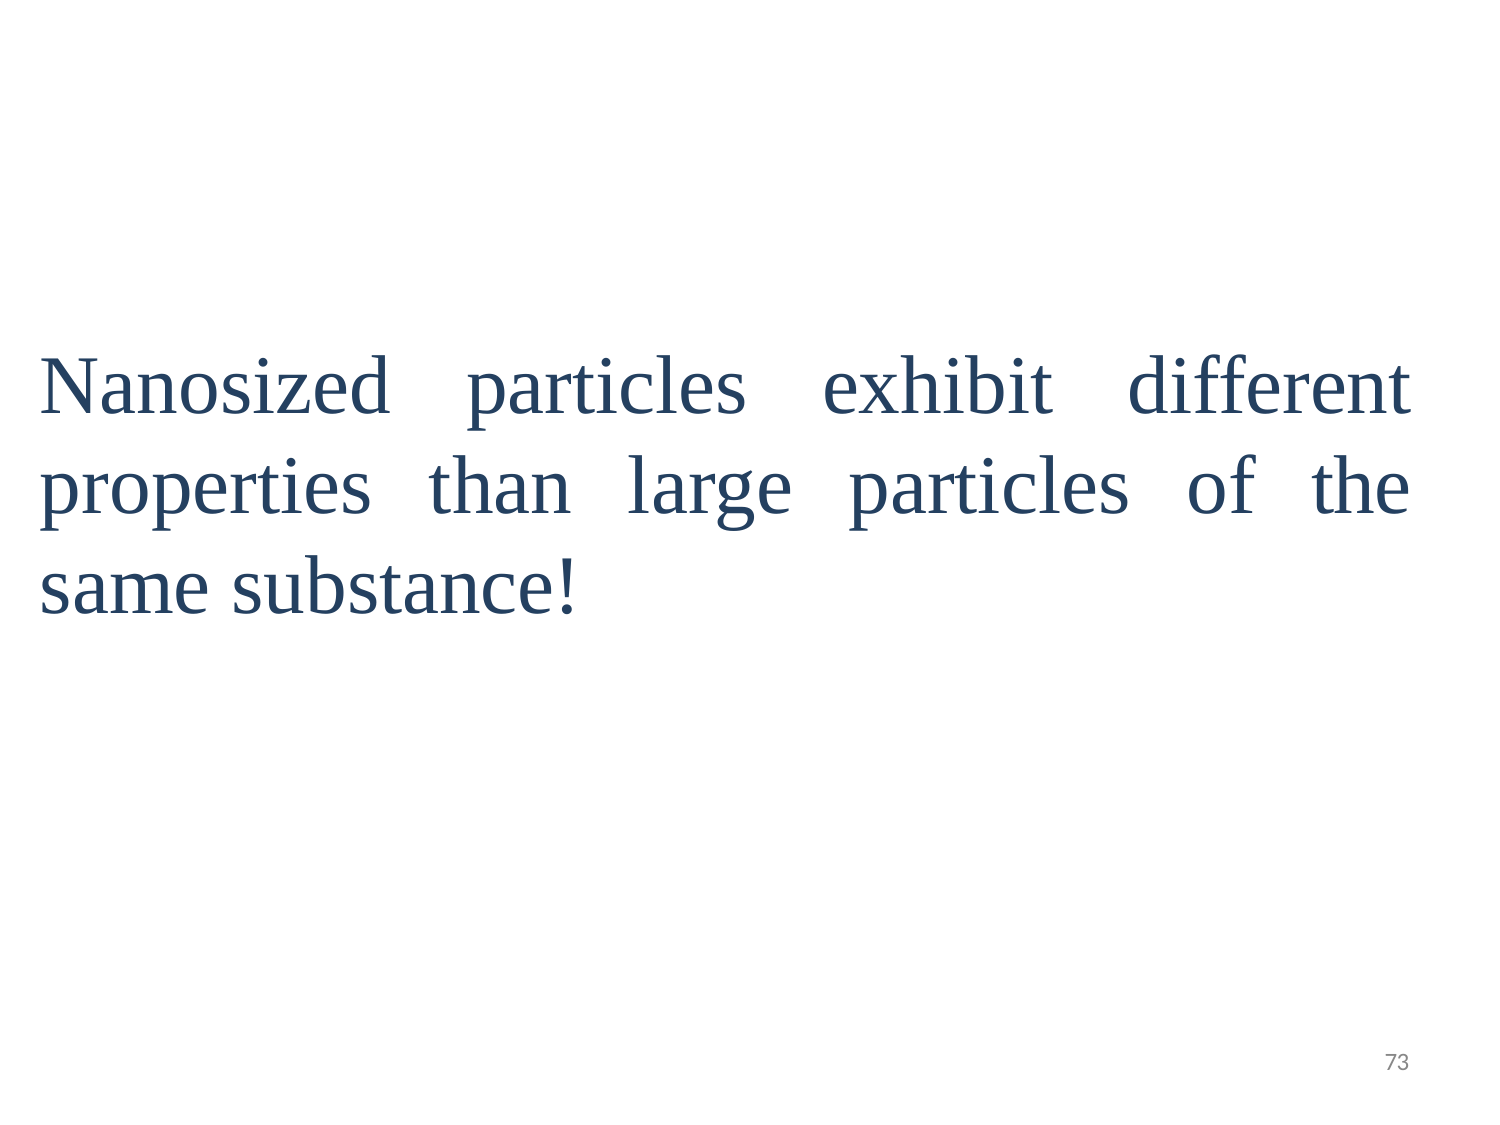

# Nanosized  particles  exhibit  different properties  than  large  particles  of  the same substance!
73